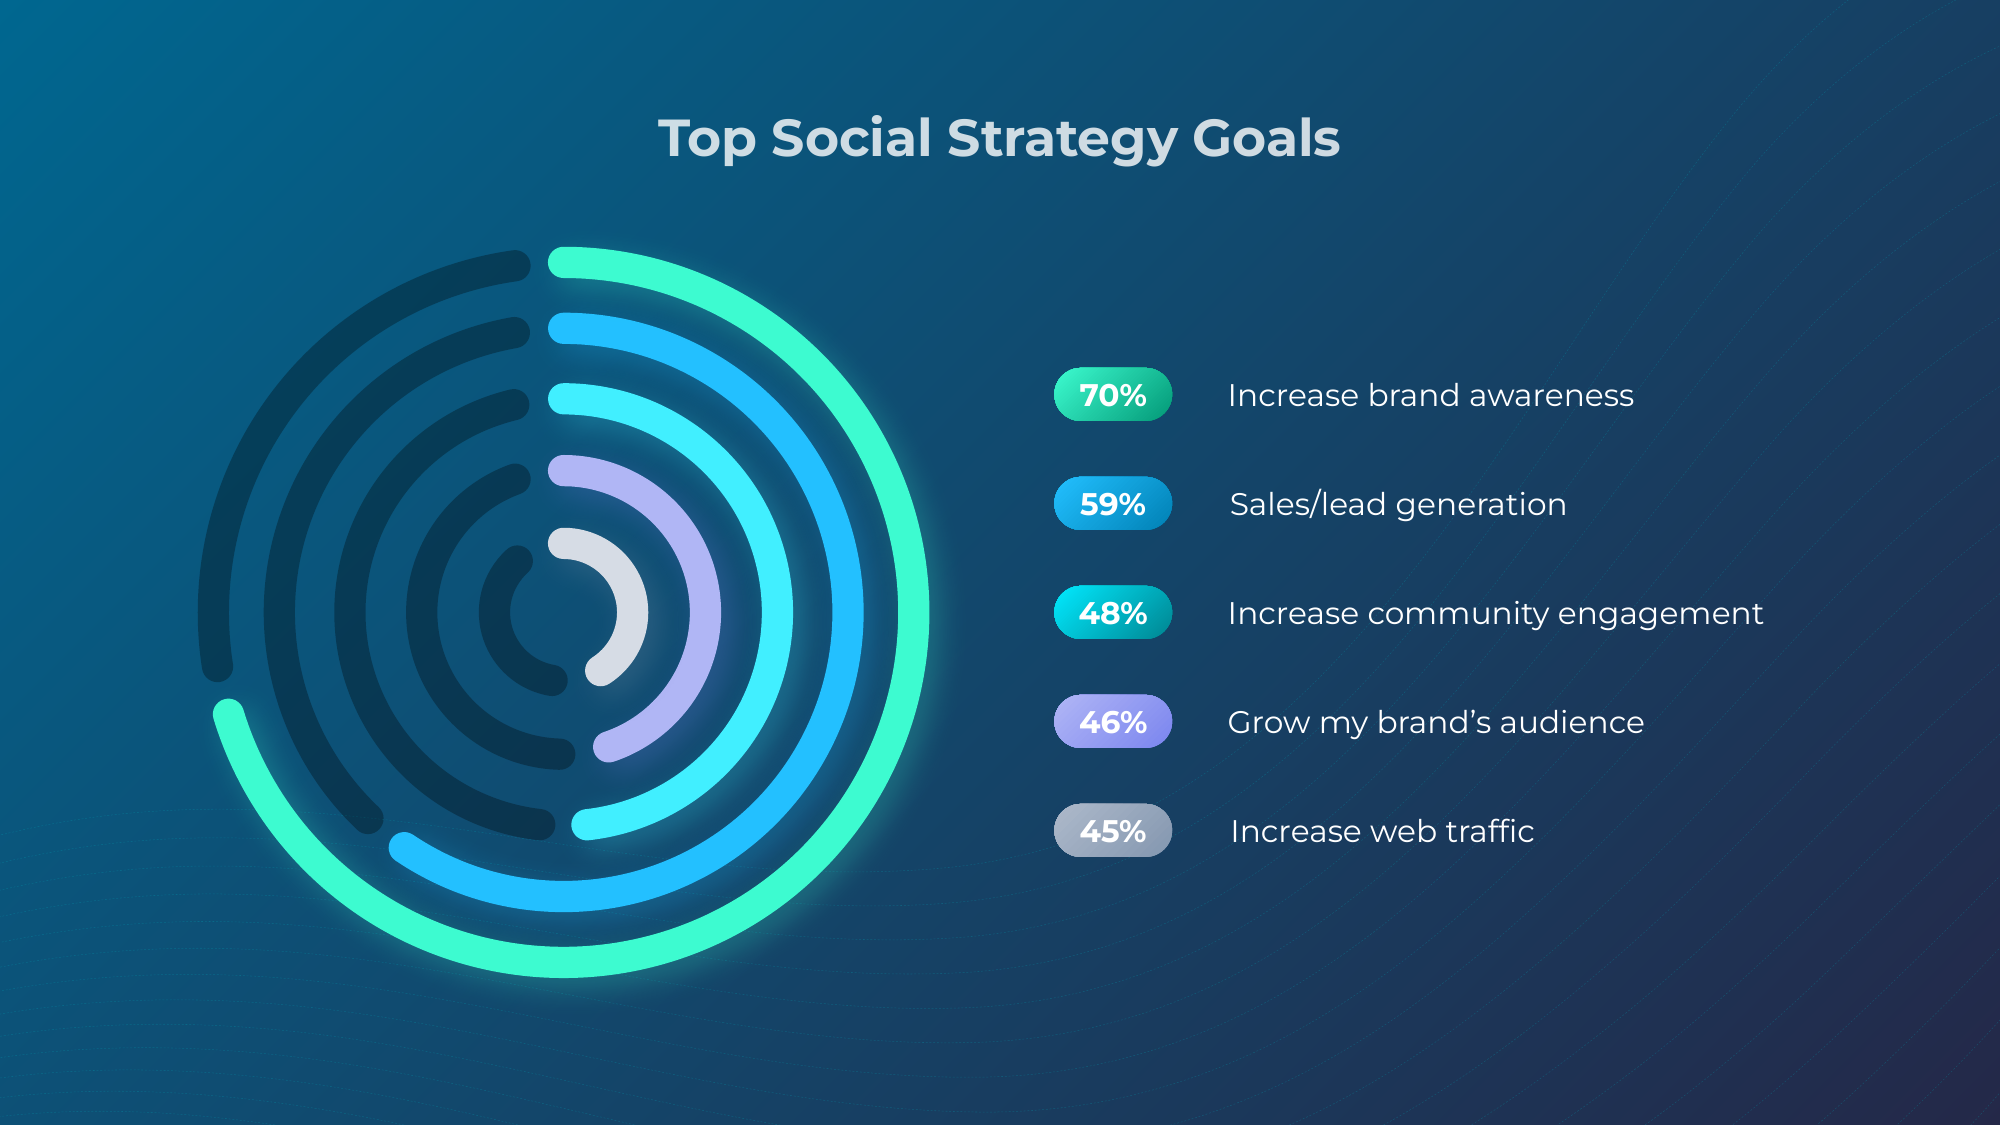

Top Social Strategy Goals

Increase brand awareness
70%

Sales/lead generation
59%

Increase community engagement
48%
Grow my brand’s audience
46%
Increase web traffic
45%